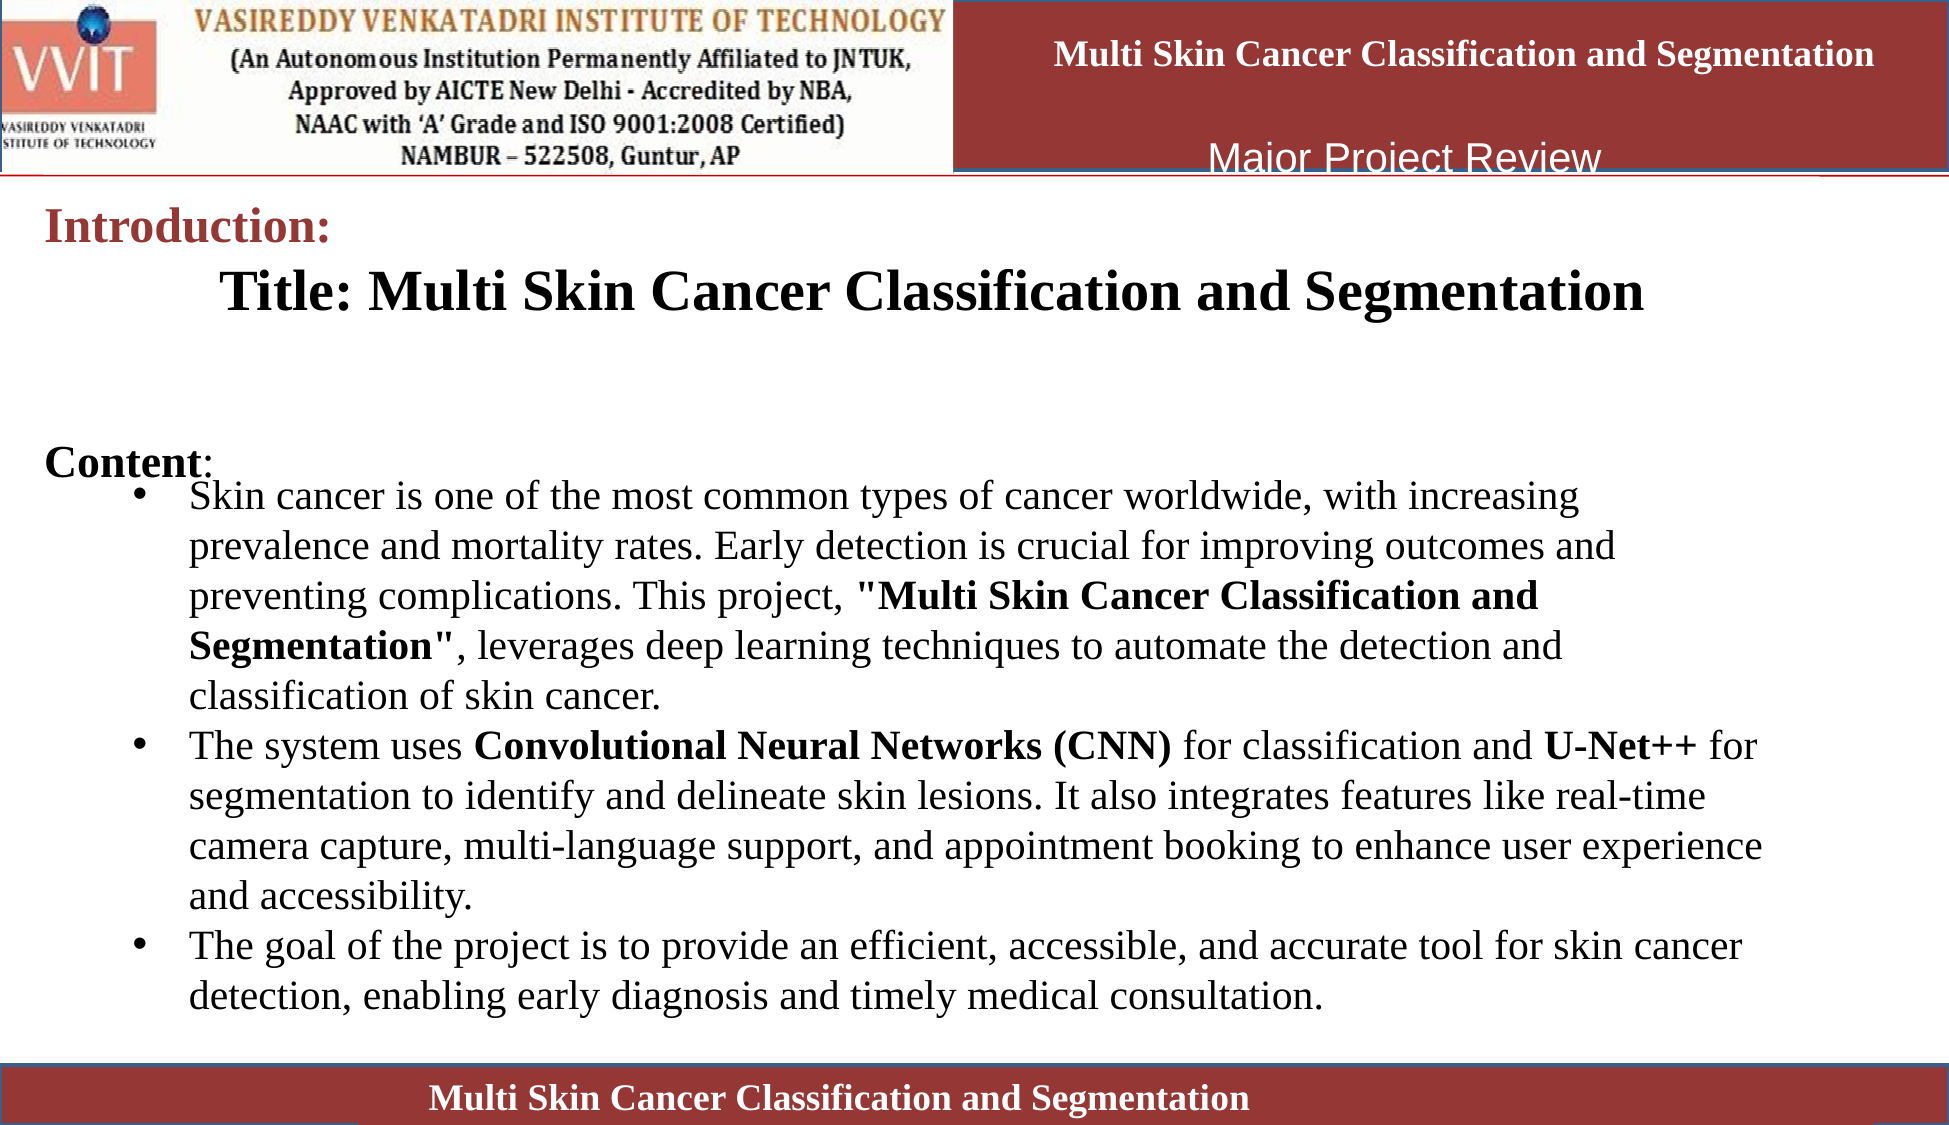

Multi Skin Cancer Classification and Segmentation

Introduction:
              Title: Multi Skin Cancer Classification and Segmentation

Content:

Skin cancer is one of the most common types of cancer worldwide, with increasing prevalence and mortality rates. Early detection is crucial for improving outcomes and preventing complications. This project, "Multi Skin Cancer Classification and Segmentation", leverages deep learning techniques to automate the detection and classification of skin cancer.
The system uses Convolutional Neural Networks (CNN) for classification and U-Net++ for segmentation to identify and delineate skin lesions. It also integrates features like real-time camera capture, multi-language support, and appointment booking to enhance user experience and accessibility.
The goal of the project is to provide an efficient, accessible, and accurate tool for skin cancer detection, enabling early diagnosis and timely medical consultation.
Multi Skin Cancer Classification and Segmentation